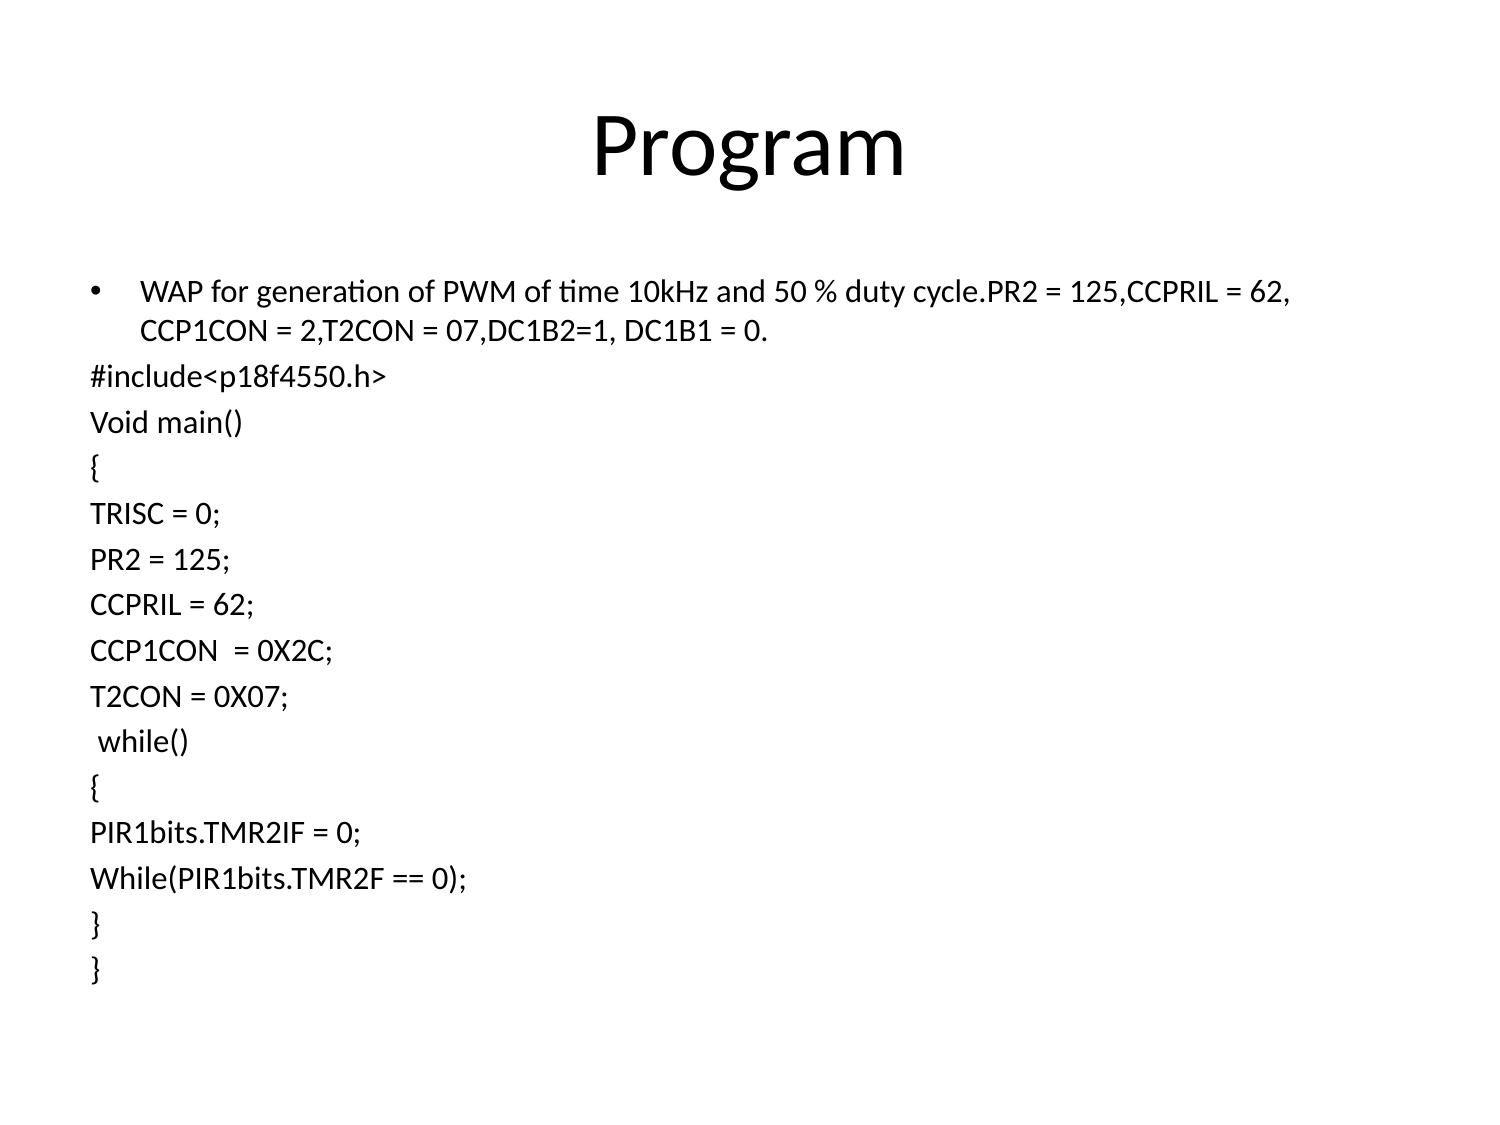

# Program
WAP for generation of PWM of time 10kHz and 50 % duty cycle.PR2 = 125,CCPRIL = 62, CCP1CON = 2,T2CON = 07,DC1B2=1, DC1B1 = 0.
#include<p18f4550.h>
Void main()
{
TRISC = 0;
PR2 = 125;
CCPRIL = 62;
CCP1CON  = 0X2C;
T2CON = 0X07;
 while()
{
PIR1bits.TMR2IF = 0;
While(PIR1bits.TMR2F == 0);
}
}